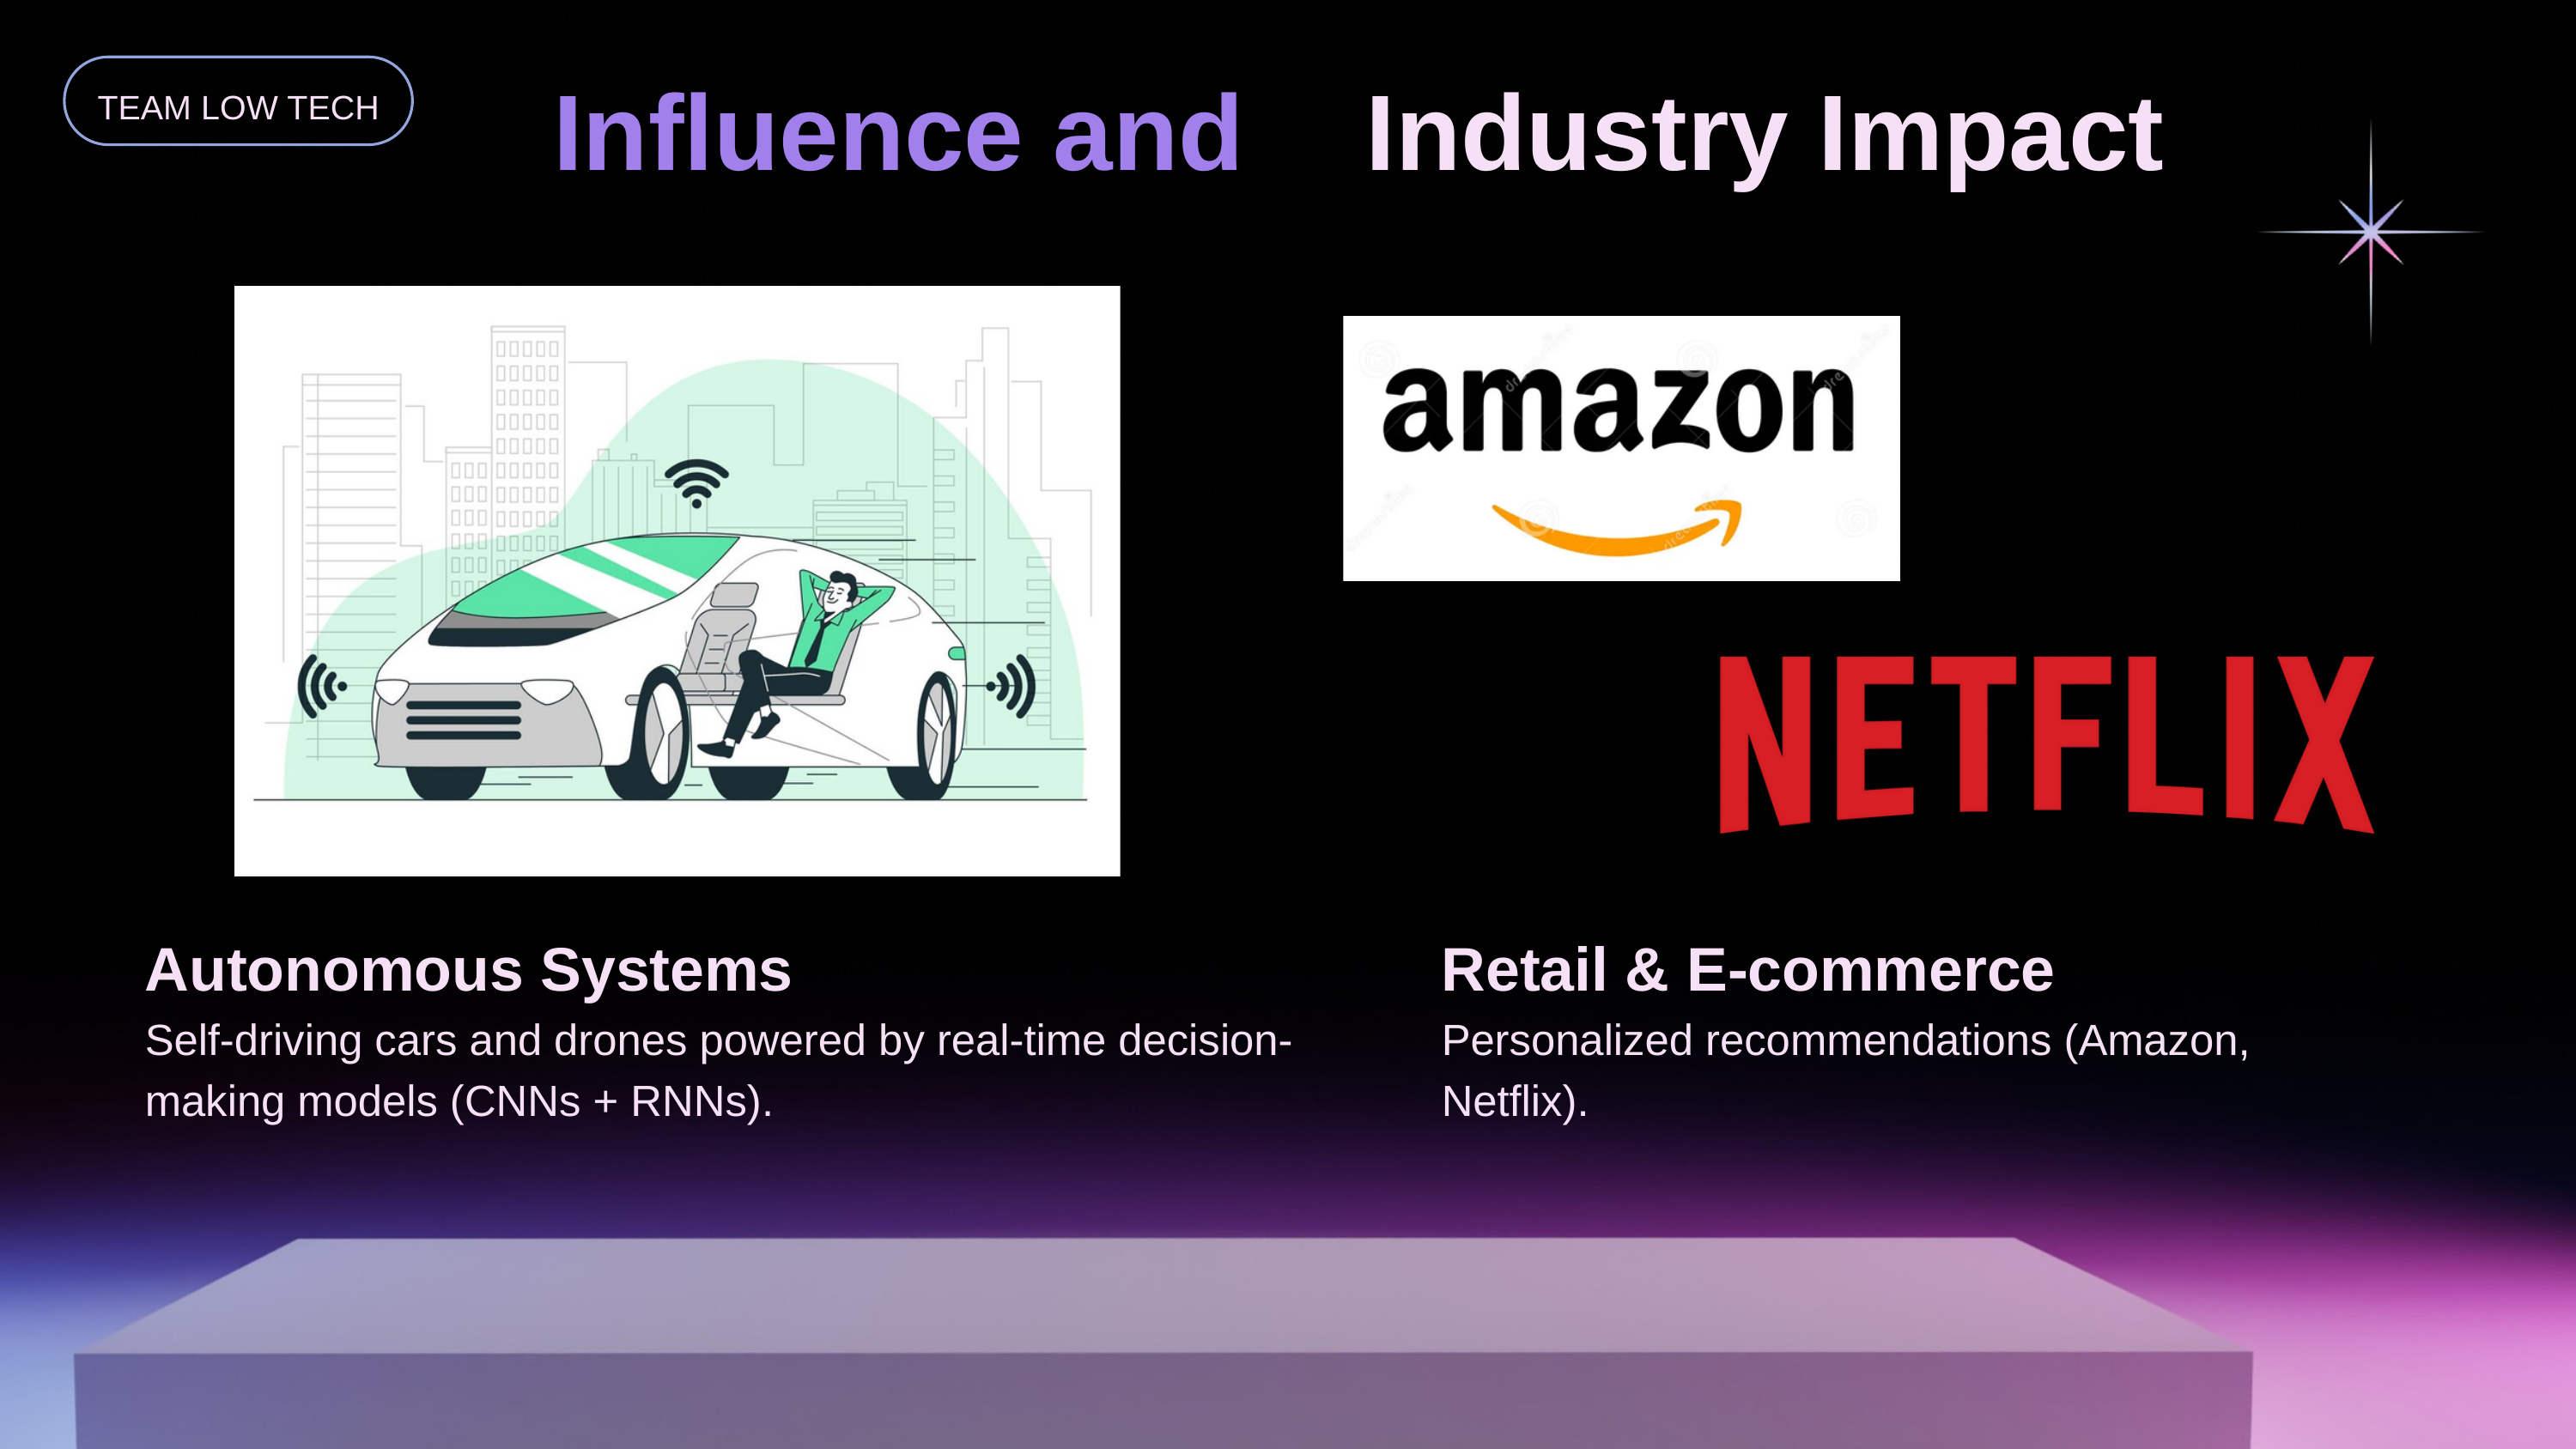

Influence and
Industry Impact

TEAM LOW TECH

Autonomous Systems
Self-driving cars and drones powered by real-time decision-making models (CNNs + RNNs).
Retail & E-commerce
Personalized recommendations (Amazon, Netflix).